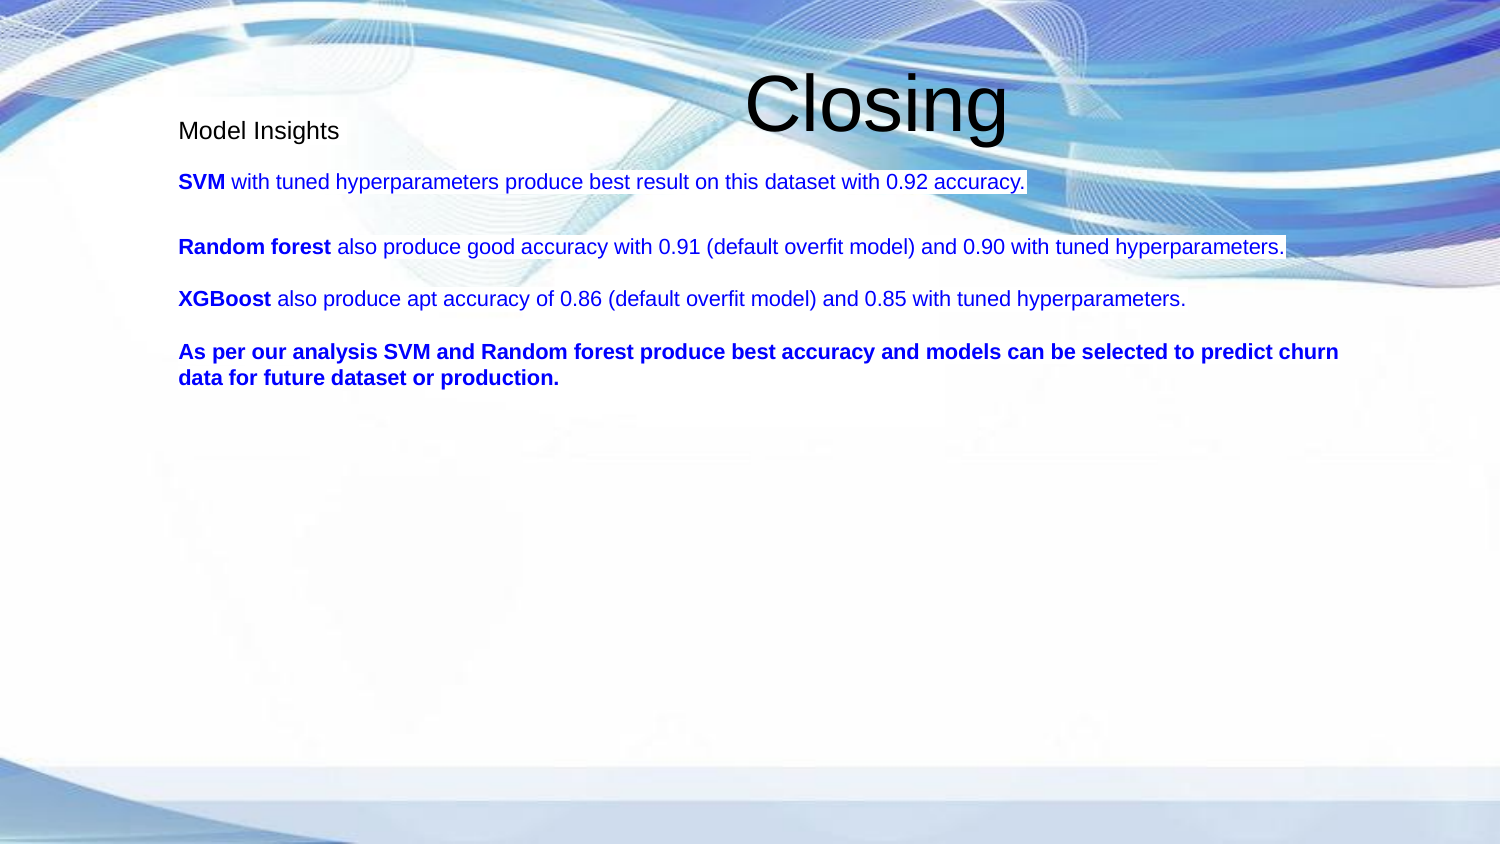

# Closing
Model Insights
SVM with tuned hyperparameters produce best result on this dataset with 0.92 accuracy.

Random forest also produce good accuracy with 0.91 (default overfit model) and 0.90 with tuned hyperparameters.

XGBoost also produce apt accuracy of 0.86 (default overfit model) and 0.85 with tuned hyperparameters.

As per our analysis SVM and Random forest produce best accuracy and models can be selected to predict churn data for future dataset or production.